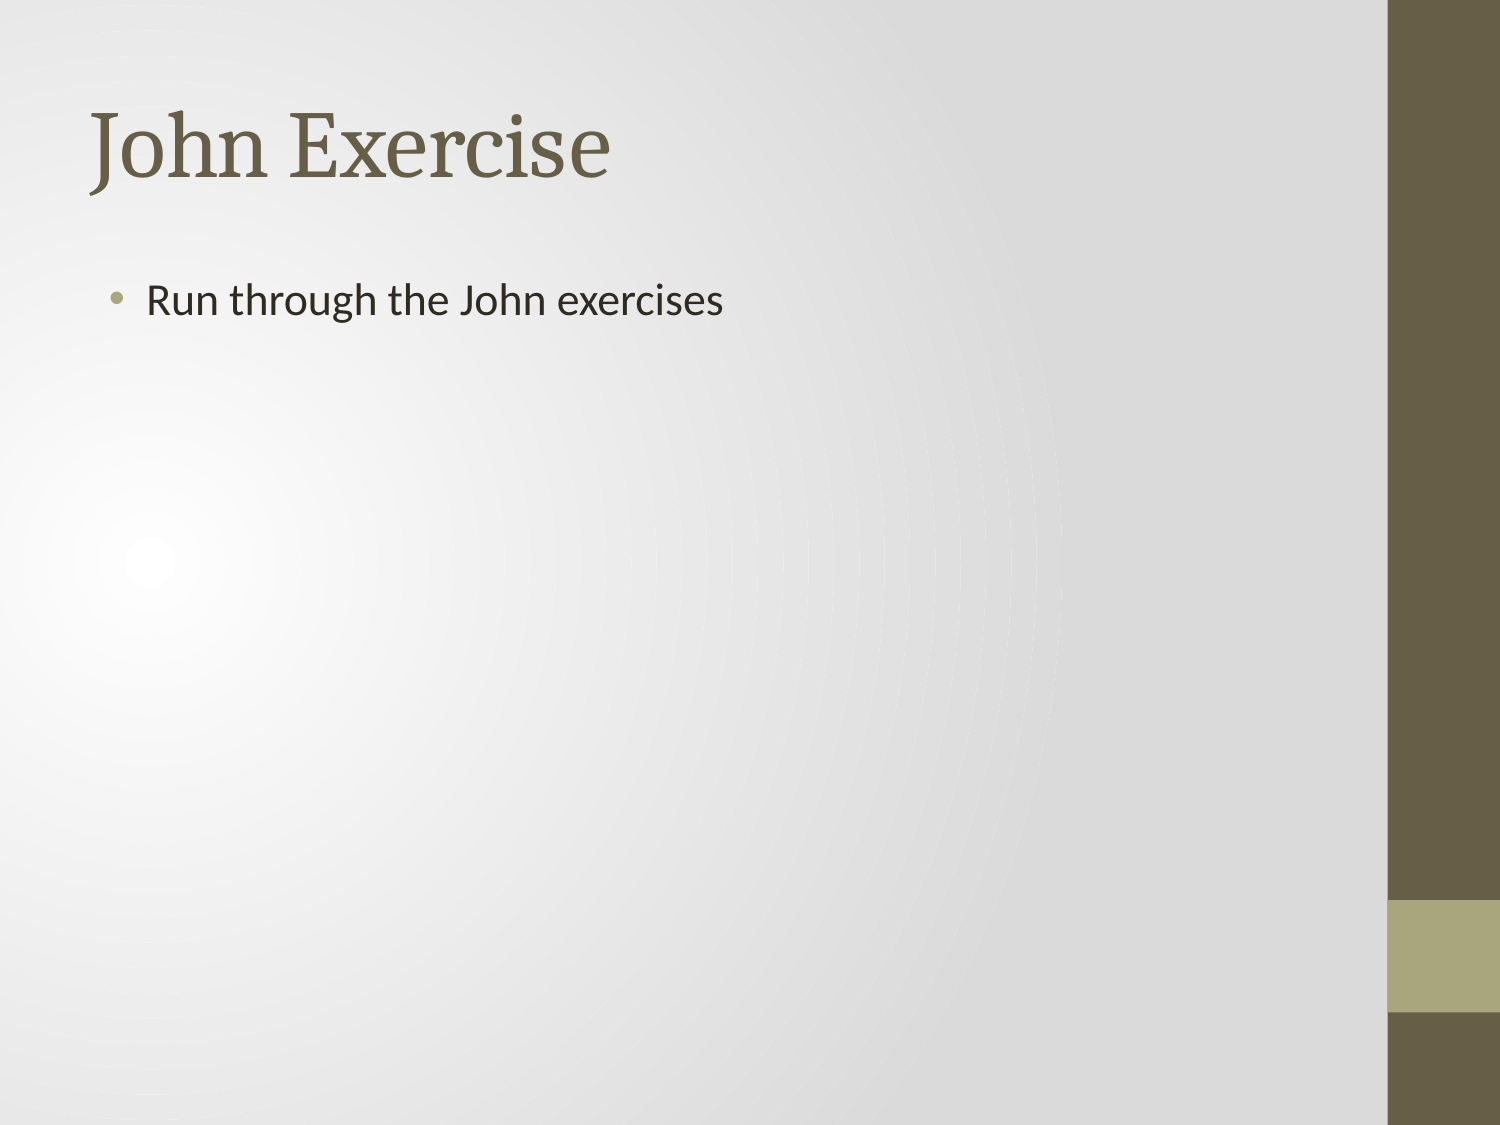

# John Exercise
Run through the John exercises